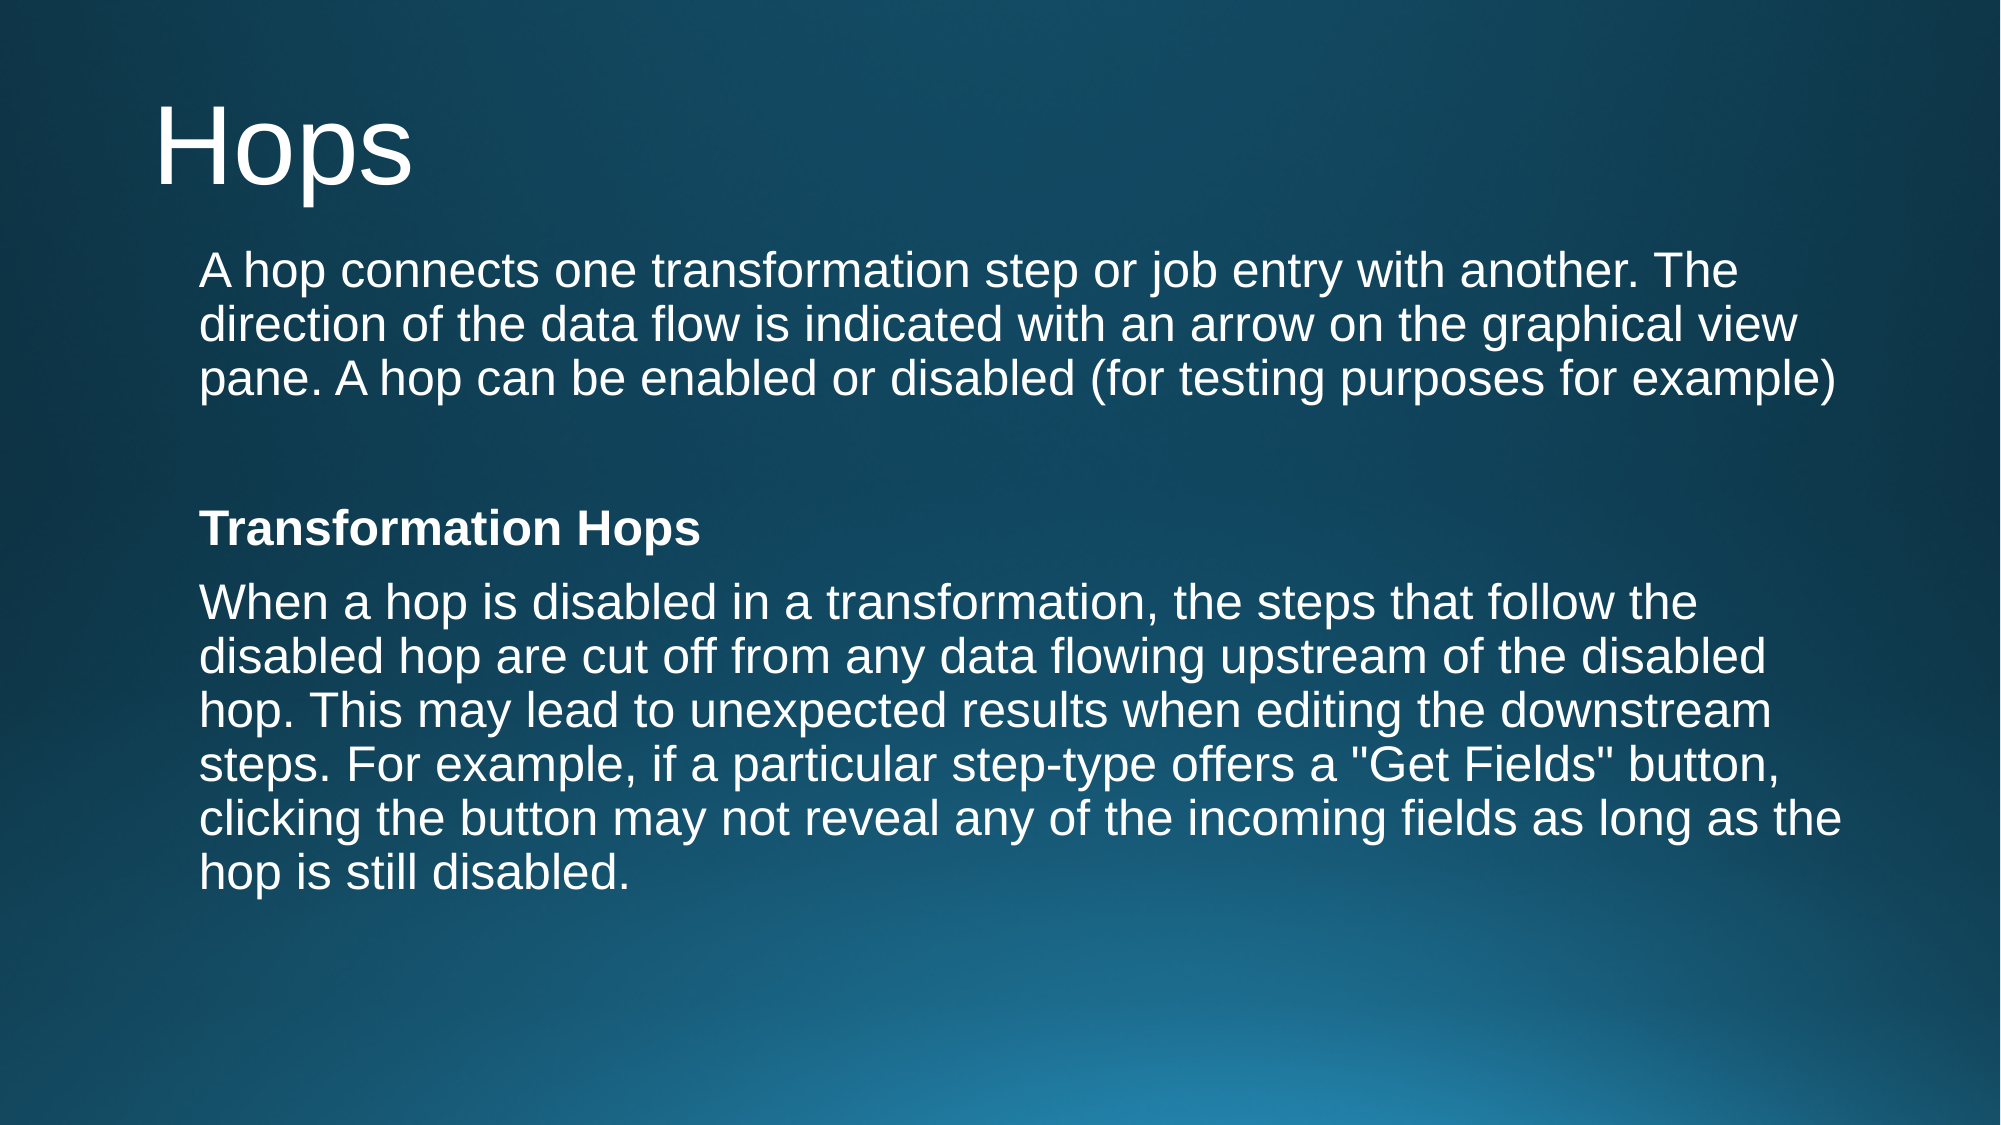

# Hops
A hop connects one transformation step or job entry with another. The direction of the data flow is indicated with an arrow on the graphical view pane. A hop can be enabled or disabled (for testing purposes for example)

Transformation Hops
When a hop is disabled in a transformation, the steps that follow the disabled hop are cut off from any data flowing upstream of the disabled hop. This may lead to unexpected results when editing the downstream steps. For example, if a particular step-type offers a "Get Fields" button, clicking the button may not reveal any of the incoming fields as long as the hop is still disabled.